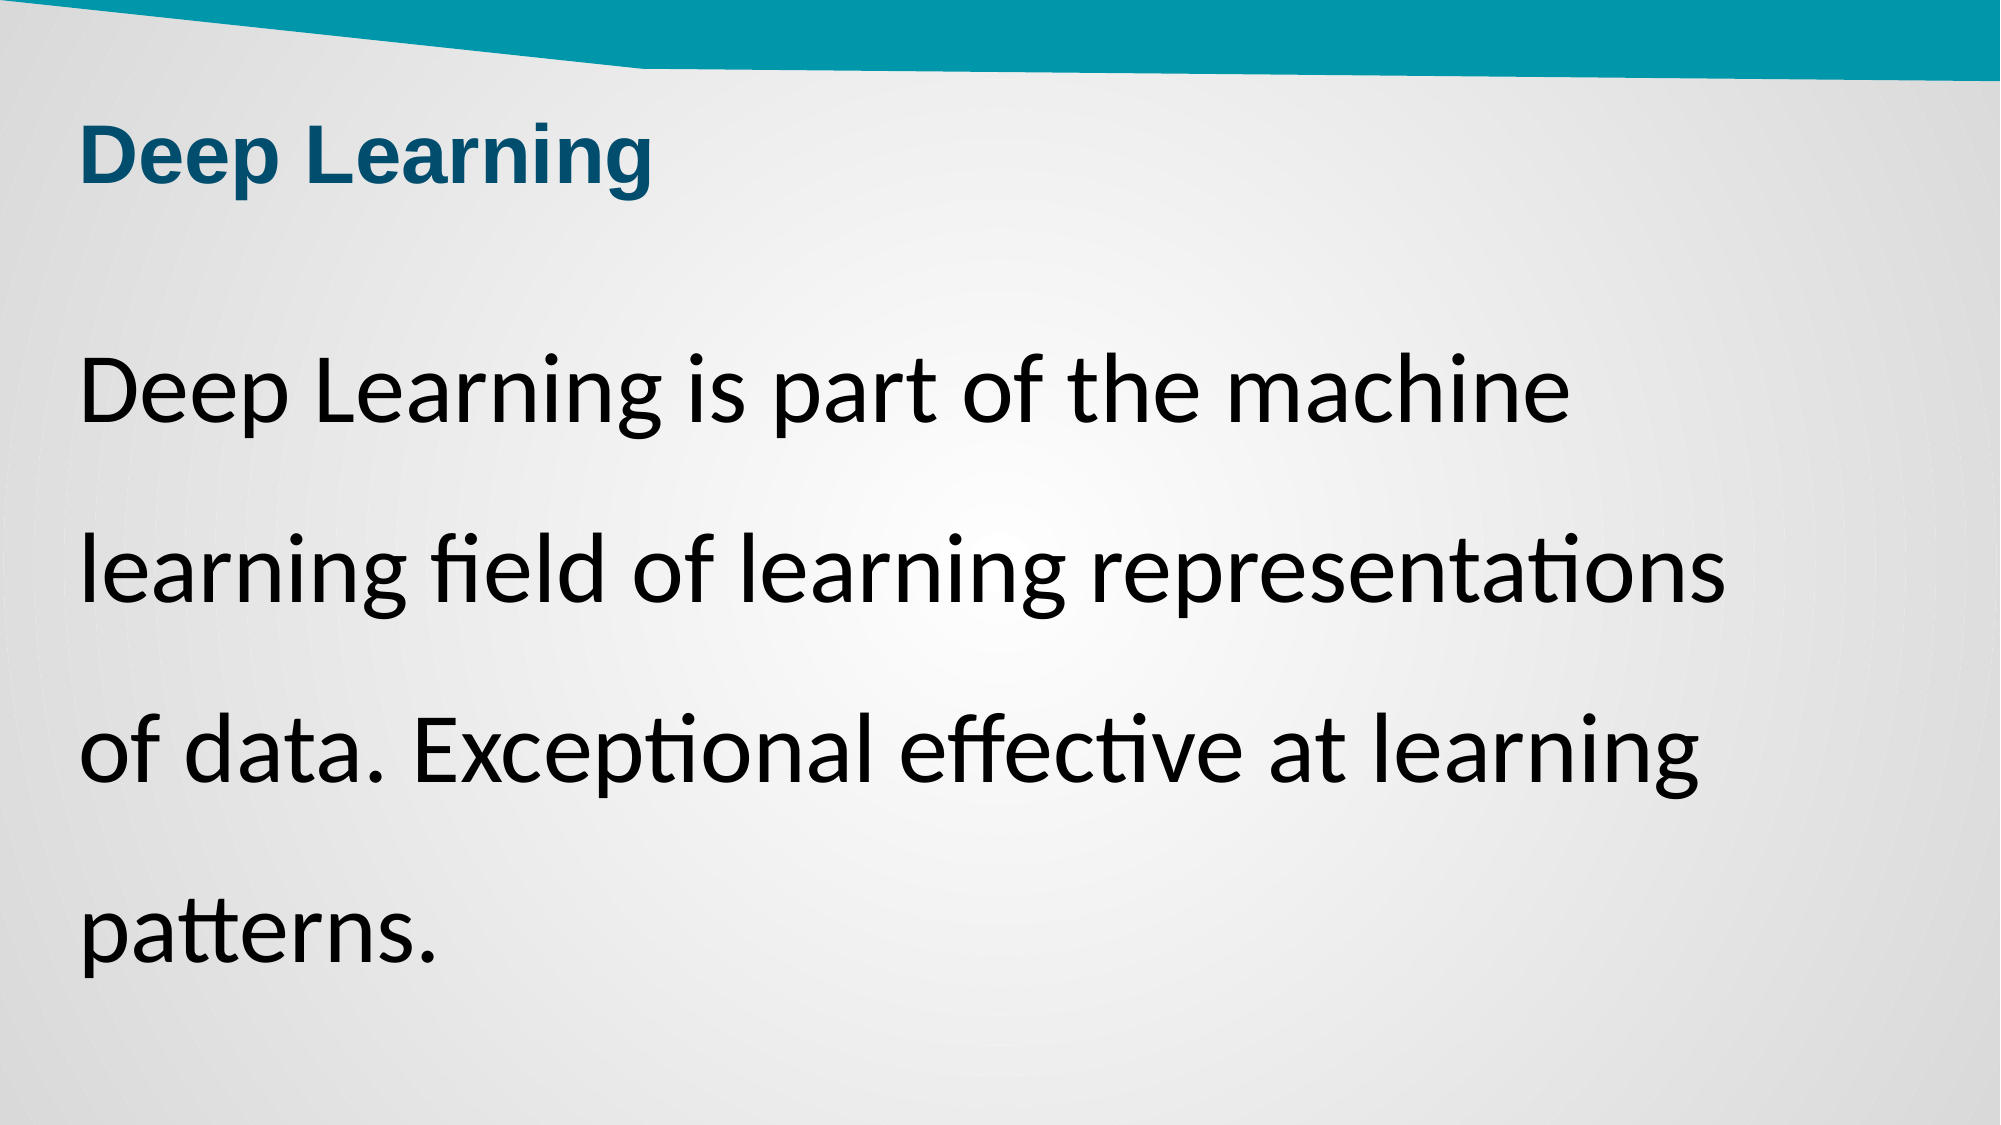

Deep Learning
Deep Learning is part of the machine learning field of learning representations of data. Exceptional effective at learning patterns.